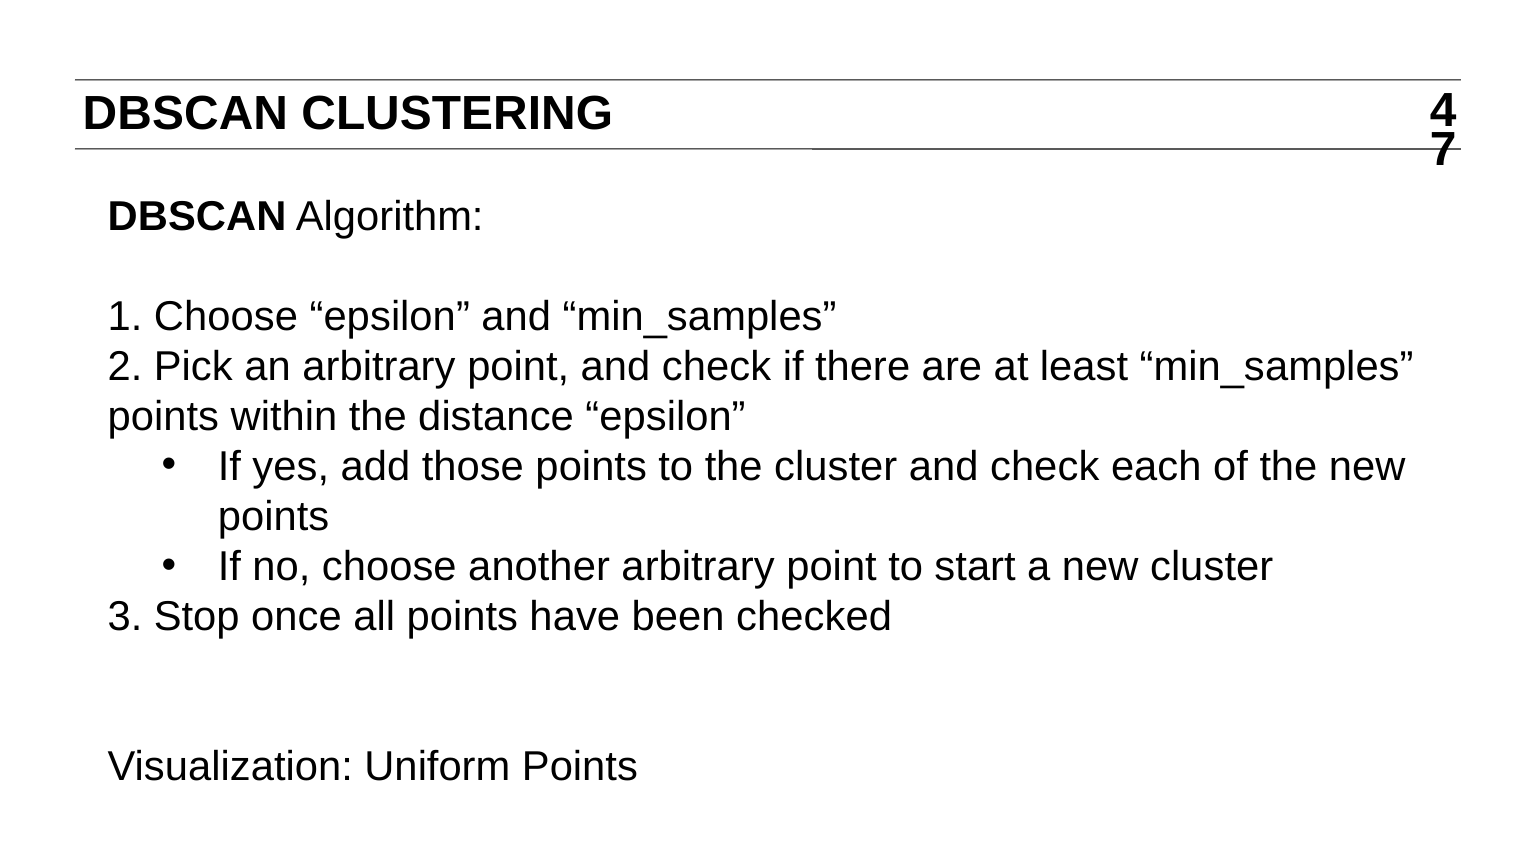

Dbscan clustering

47
DBSCAN Algorithm:

1. Choose “epsilon” and “min_samples”
2. Pick an arbitrary point, and check if there are at least “min_samples” points within the distance “epsilon”
If yes, add those points to the cluster and check each of the new points
If no, choose another arbitrary point to start a new cluster
3. Stop once all points have been checked

Visualization: Uniform Points